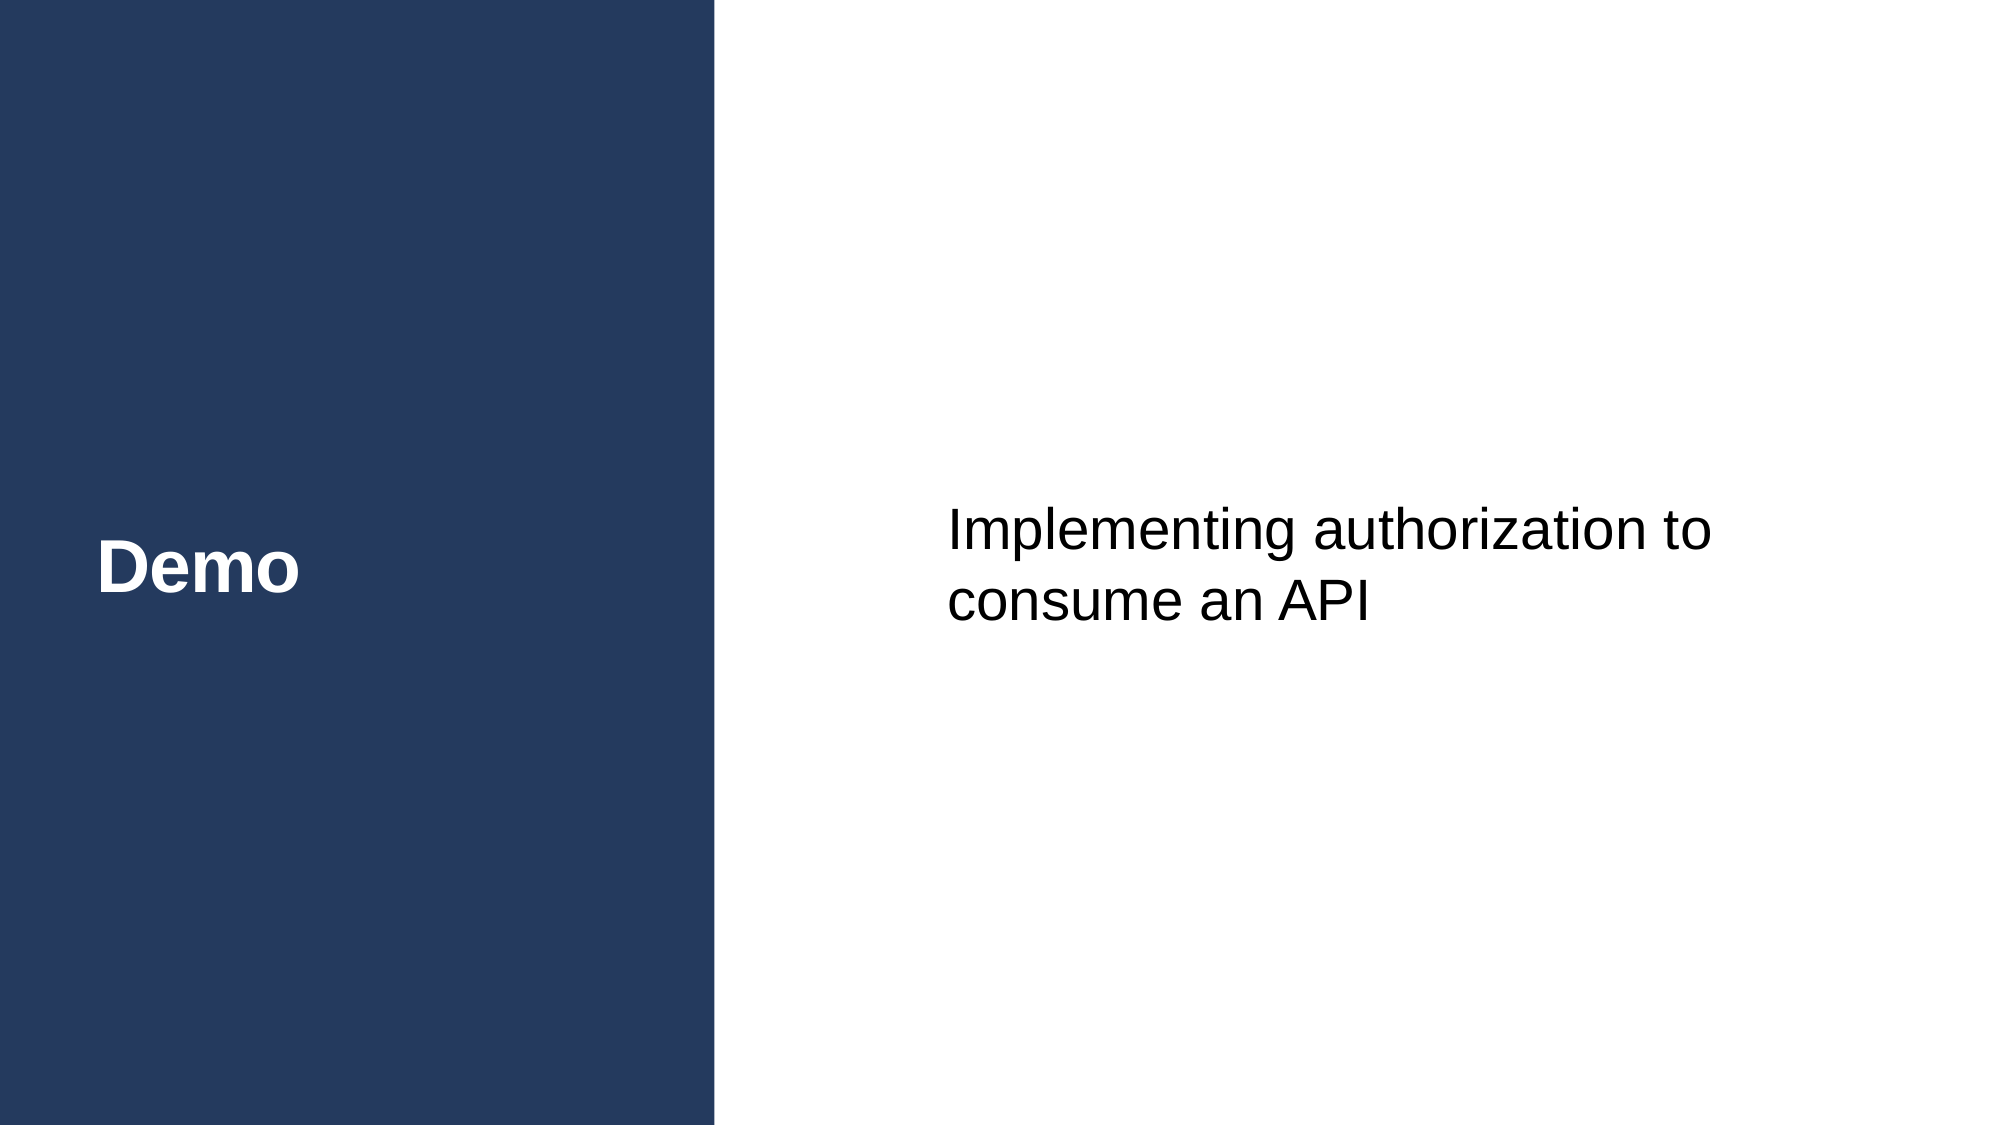

Implementing authorization to consume an API
# Demo